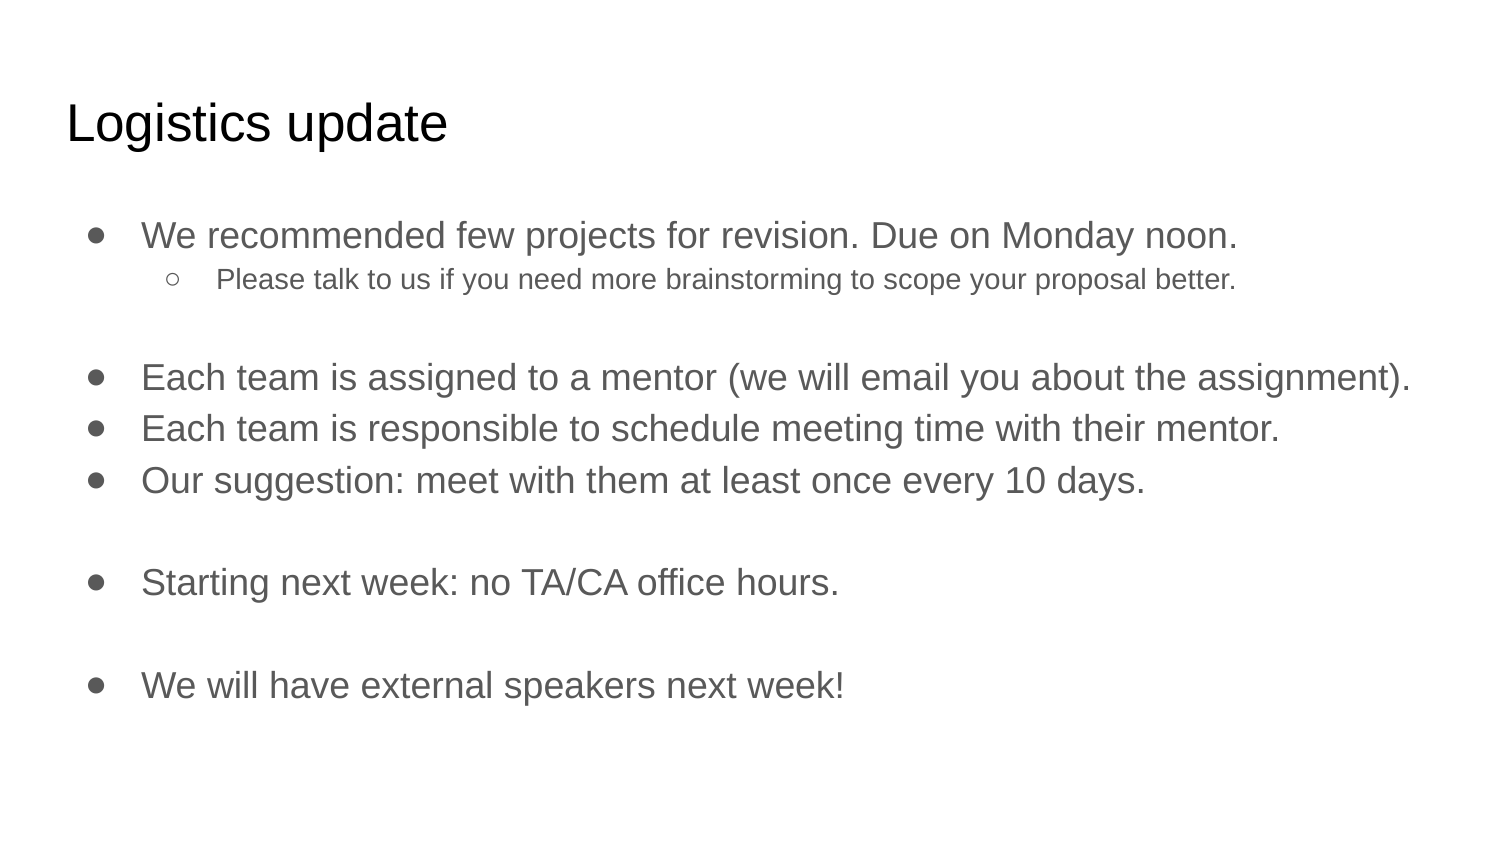

# Logistics update
We recommended few projects for revision. Due on Monday noon.
Please talk to us if you need more brainstorming to scope your proposal better.

Each team is assigned to a mentor (we will email you about the assignment).
Each team is responsible to schedule meeting time with their mentor.
Our suggestion: meet with them at least once every 10 days.

Starting next week: no TA/CA office hours.

We will have external speakers next week!